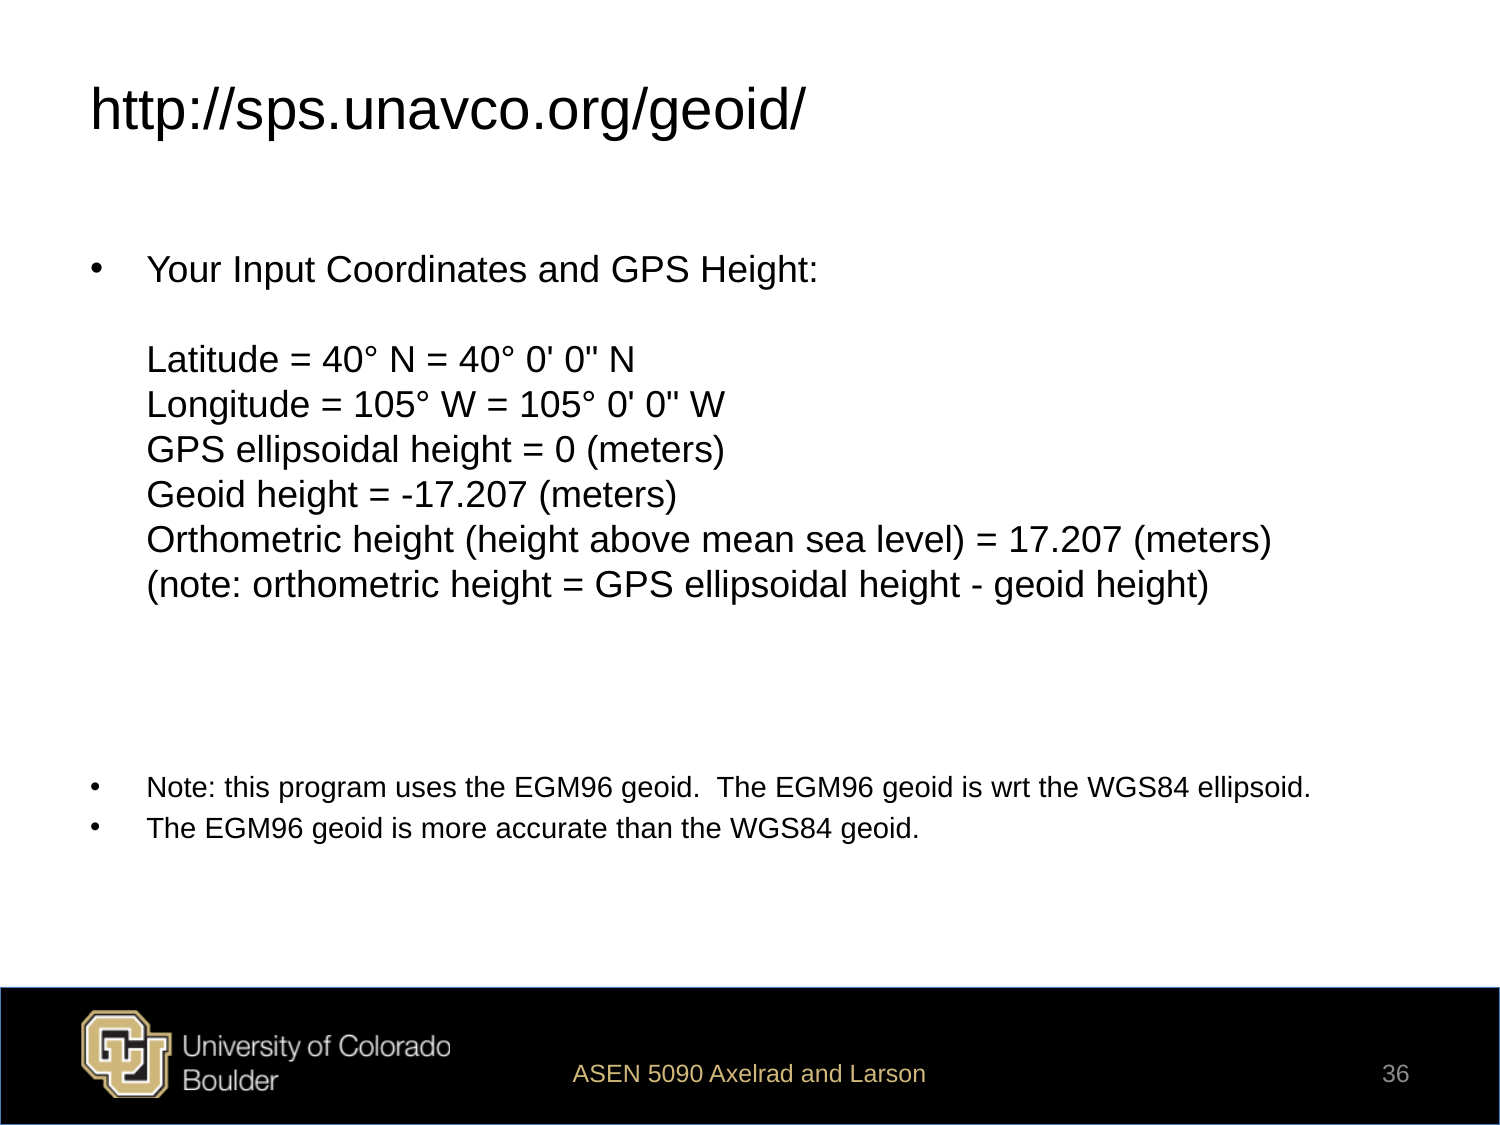

# http://sps.unavco.org/geoid/
Your Input Coordinates and GPS Height:
Latitude = 40° N = 40° 0' 0" N
Longitude = 105° W = 105° 0' 0" W
GPS ellipsoidal height = 0 (meters)
Geoid height = -17.207 (meters)
Orthometric height (height above mean sea level) = 17.207 (meters)
(note: orthometric height = GPS ellipsoidal height - geoid height)

Note: this program uses the EGM96 geoid.  The EGM96 geoid is wrt the WGS84 ellipsoid.
The EGM96 geoid is more accurate than the WGS84 geoid.
ASEN 5090 Axelrad and Larson
36